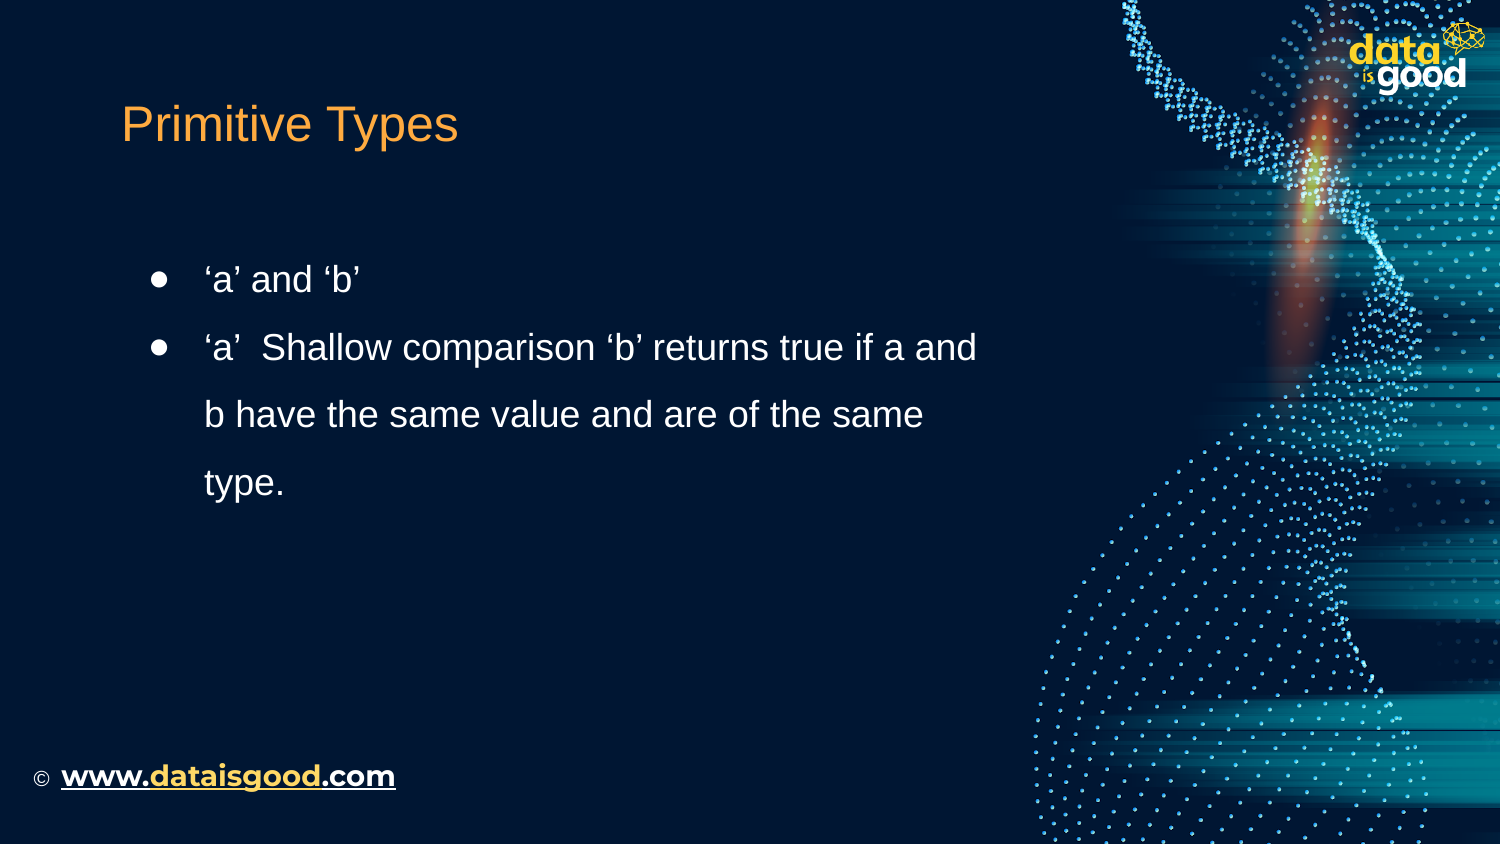

# Primitive Types
‘a’ and ‘b’
‘a’  Shallow comparison ‘b’ returns true if a and b have the same value and are of the same type.